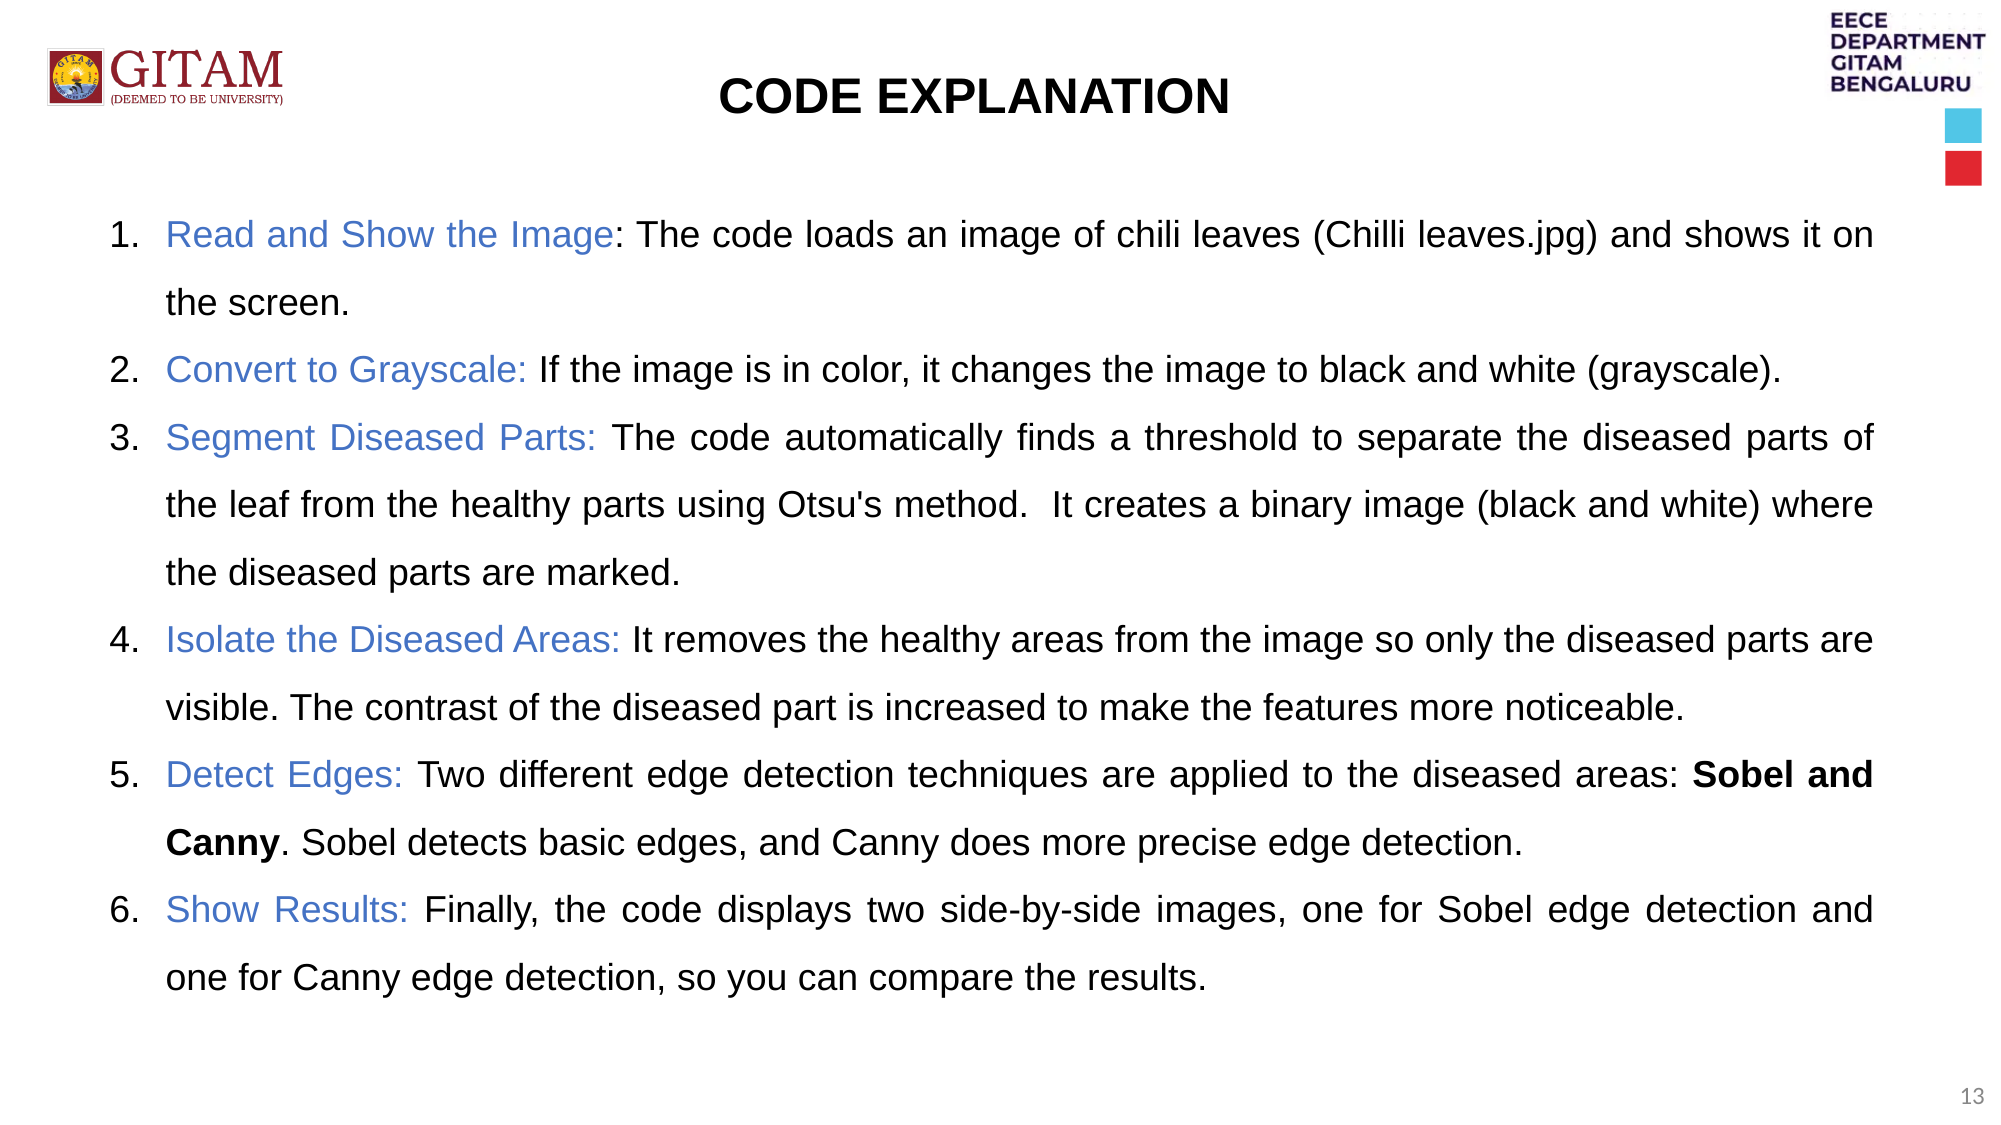

CODE EXPLANATION
Read and Show the Image: The code loads an image of chili leaves (Chilli leaves.jpg) and shows it on the screen.
Convert to Grayscale: If the image is in color, it changes the image to black and white (grayscale).
Segment Diseased Parts: The code automatically finds a threshold to separate the diseased parts of the leaf from the healthy parts using Otsu's method.  It creates a binary image (black and white) where the diseased parts are marked.
Isolate the Diseased Areas: It removes the healthy areas from the image so only the diseased parts are visible. The contrast of the diseased part is increased to make the features more noticeable.
Detect Edges: Two different edge detection techniques are applied to the diseased areas: Sobel and Canny. Sobel detects basic edges, and Canny does more precise edge detection.
Show Results: Finally, the code displays two side-by-side images, one for Sobel edge detection and one for Canny edge detection, so you can compare the results.
13